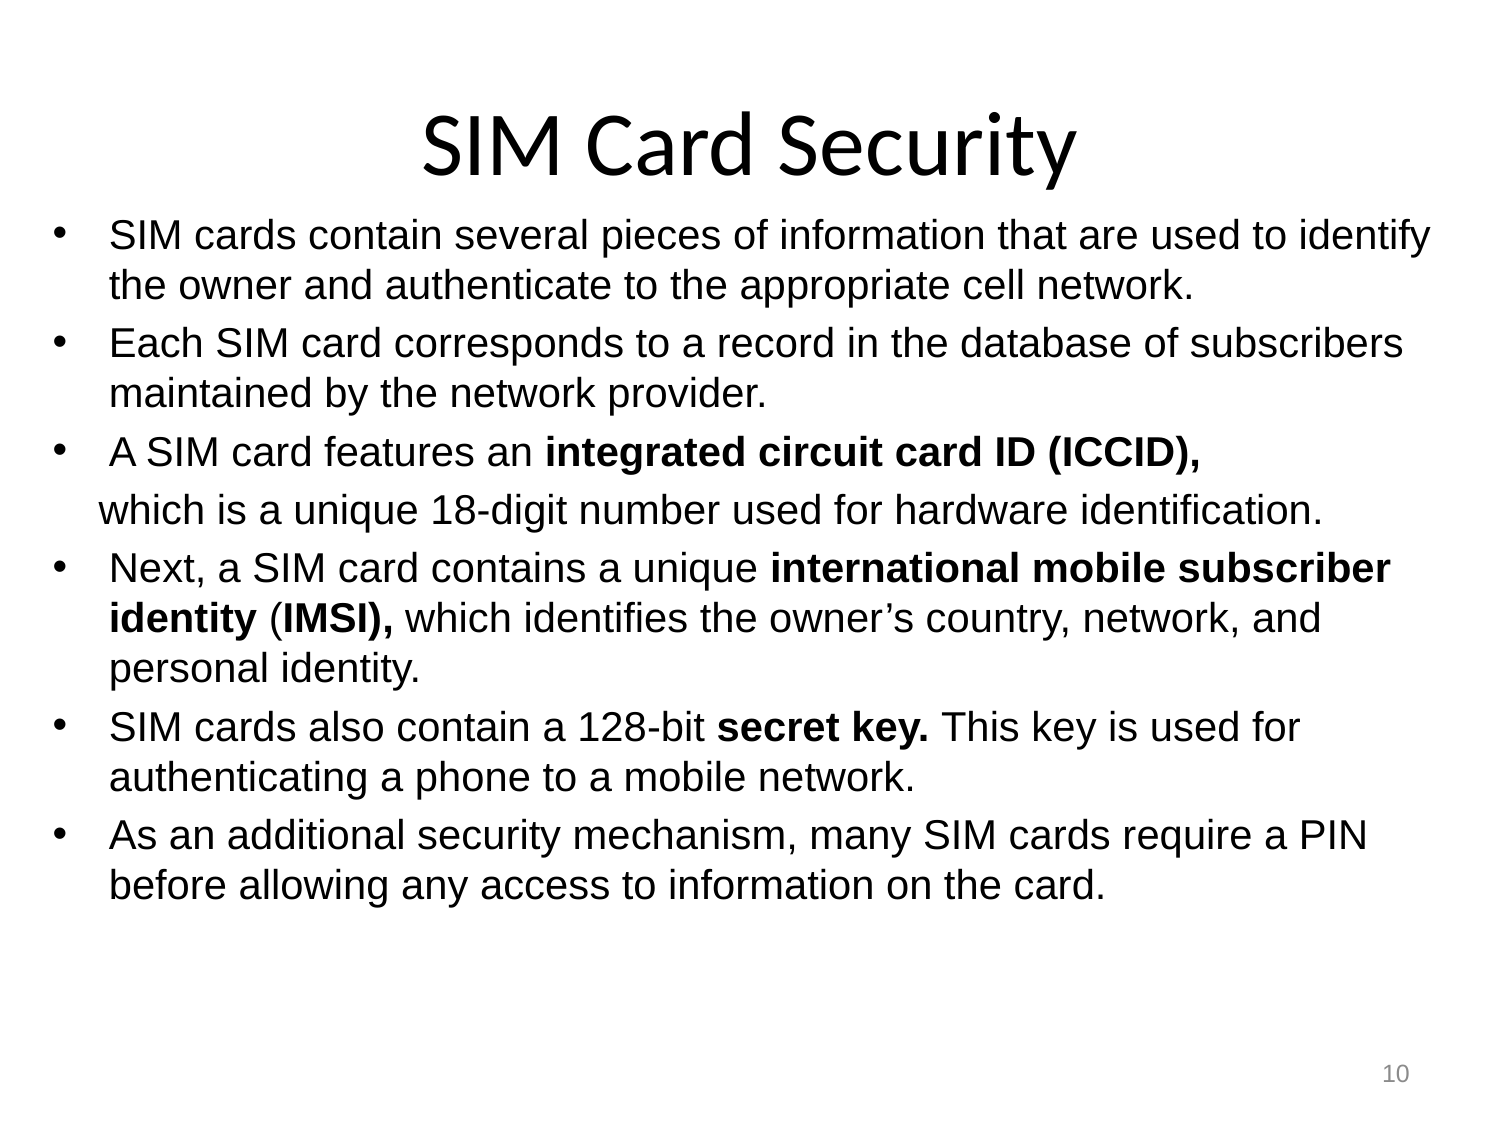

# SIM Card Security
SIM cards contain several pieces of information that are used to identify the owner and authenticate to the appropriate cell network.
Each SIM card corresponds to a record in the database of subscribers maintained by the network provider.
A SIM card features an integrated circuit card ID (ICCID),
    which is a unique 18-digit number used for hardware identification.
Next, a SIM card contains a unique international mobile subscriber identity (IMSI), which identifies the owner’s country, network, and personal identity.
SIM cards also contain a 128-bit secret key. This key is used for authenticating a phone to a mobile network.
As an additional security mechanism, many SIM cards require a PIN before allowing any access to information on the card.
10